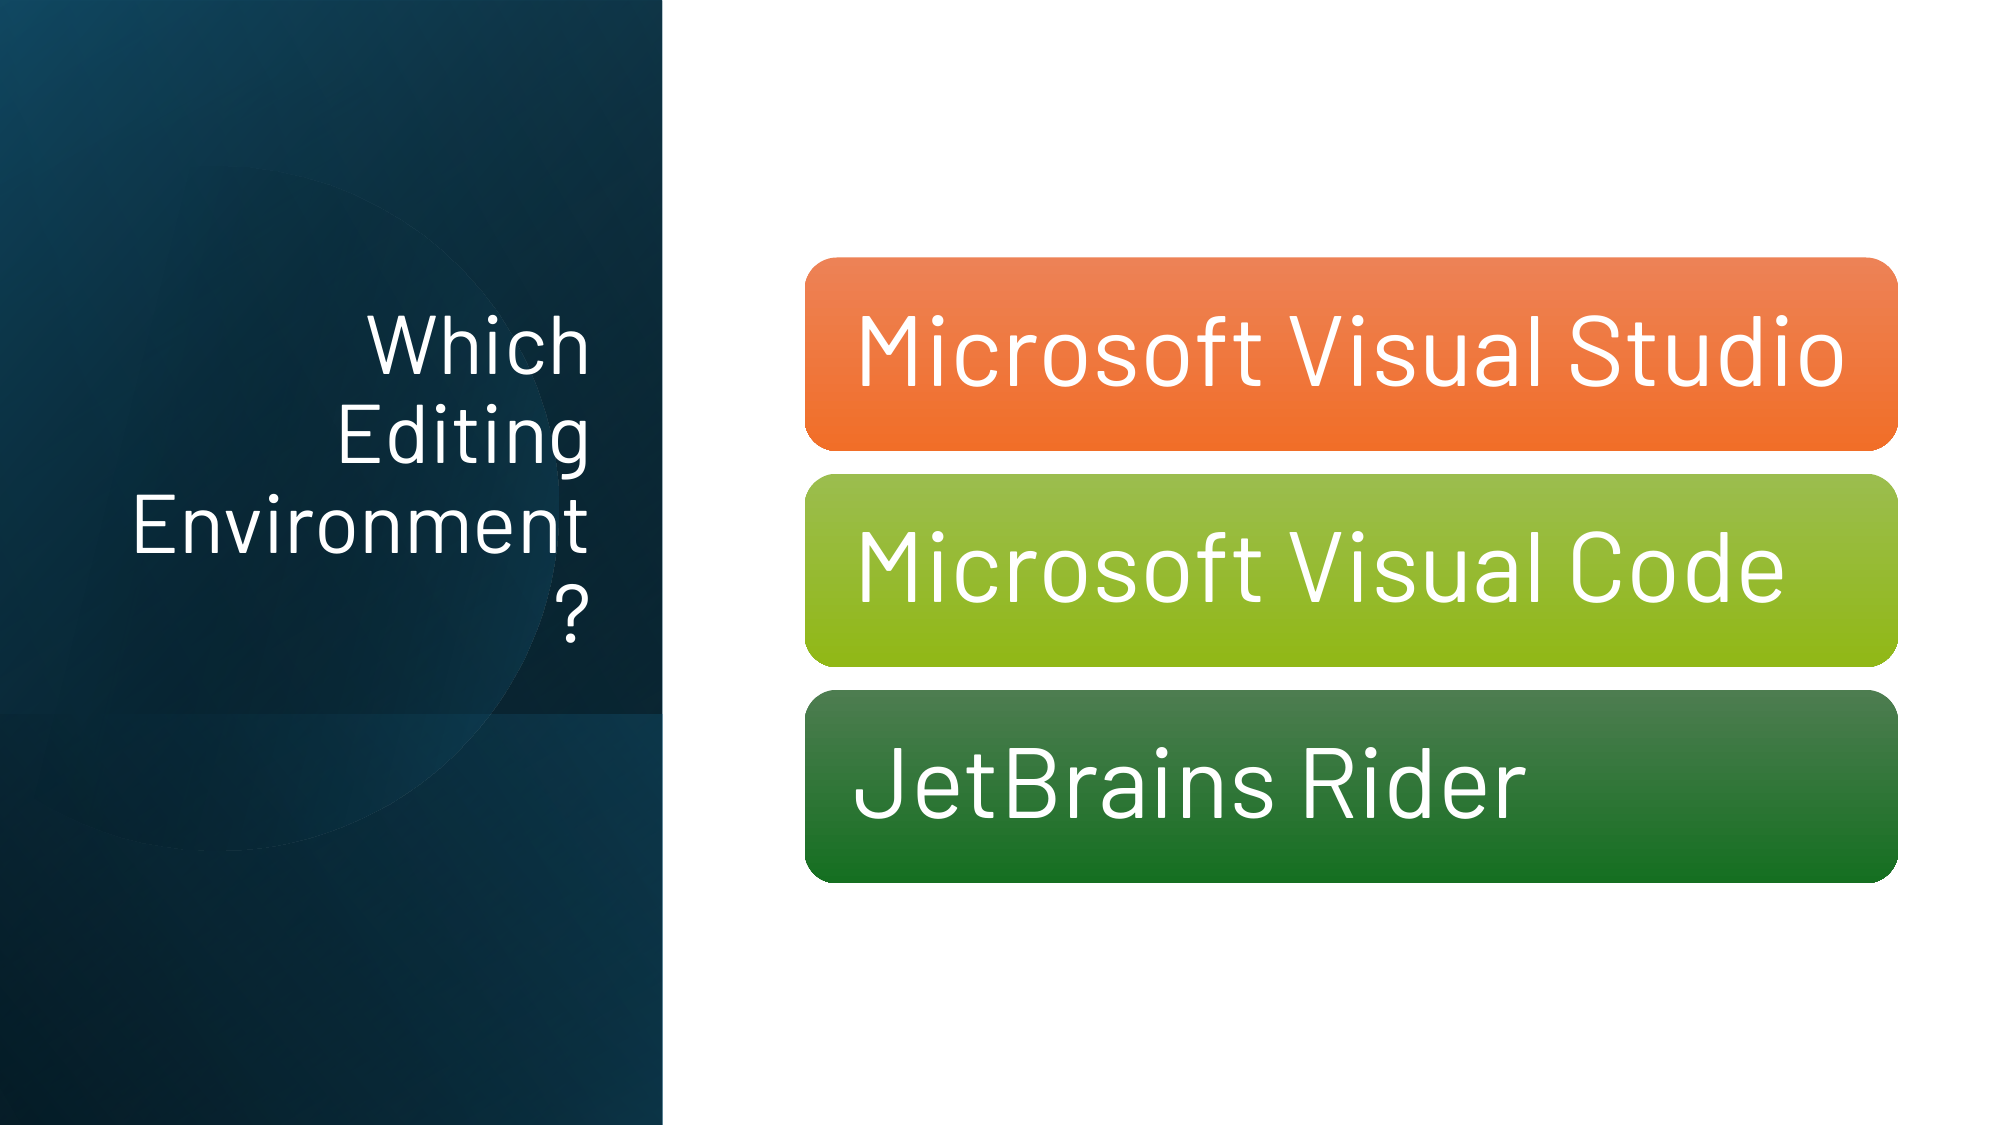

Microsoft Visual Studio
Microsoft Visual Code
JetBrains Rider

# Which Editing Environment?